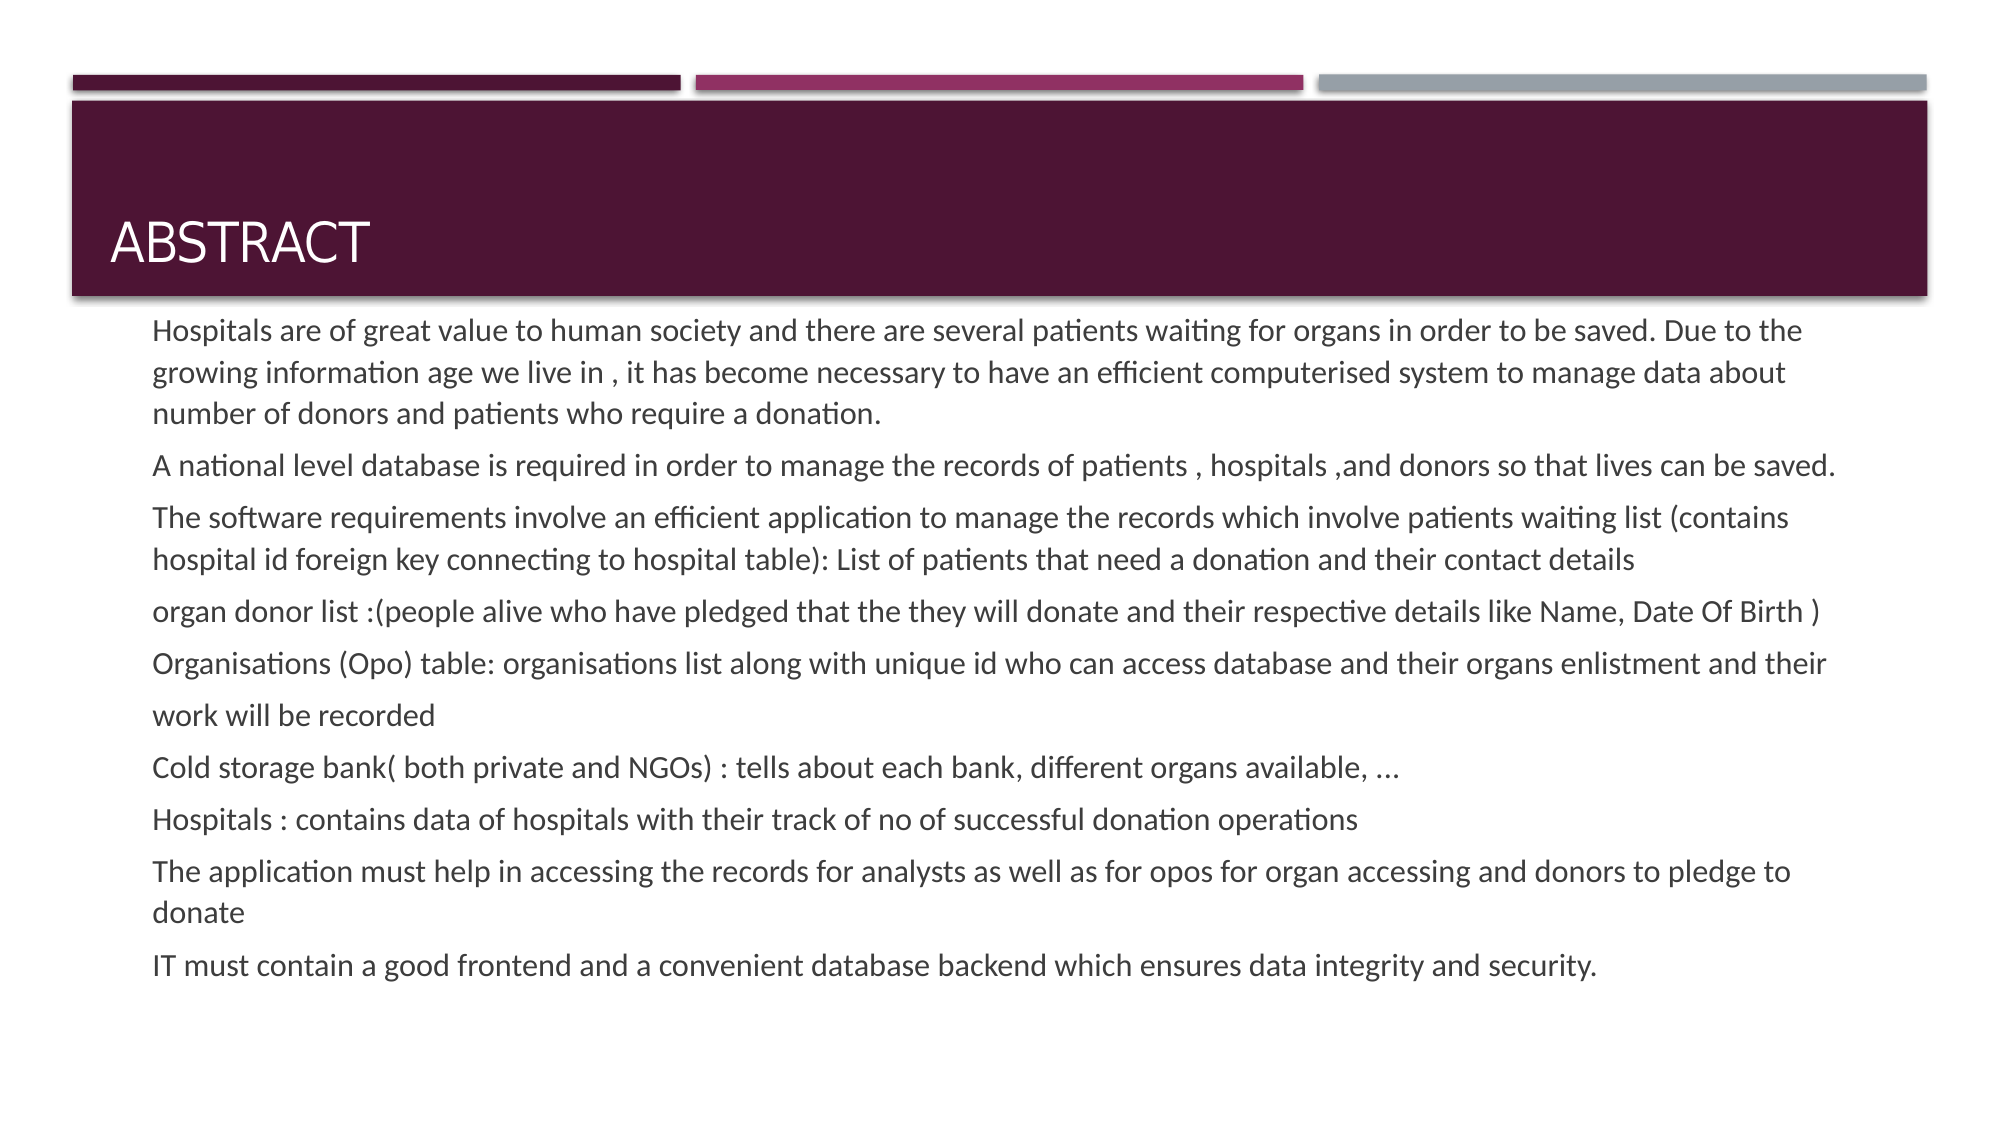

# Abstract
Hospitals are of great value to human society and there are several patients waiting for organs in order to be saved. Due to the growing information age we live in , it has become necessary to have an efficient computerised system to manage data about number of donors and patients who require a donation.
A national level database is required in order to manage the records of patients , hospitals ,and donors so that lives can be saved.
The software requirements involve an efficient application to manage the records which involve patients waiting list (contains hospital id foreign key connecting to hospital table): List of patients that need a donation and their contact details
organ donor list :(people alive who have pledged that the they will donate and their respective details like Name, Date Of Birth )
Organisations (Opo) table: organisations list along with unique id who can access database and their organs enlistment and their
work will be recorded
Cold storage bank( both private and NGOs) : tells about each bank, different organs available, ...
Hospitals : contains data of hospitals with their track of no of successful donation operations
The application must help in accessing the records for analysts as well as for opos for organ accessing and donors to pledge to donate
IT must contain a good frontend and a convenient database backend which ensures data integrity and security.